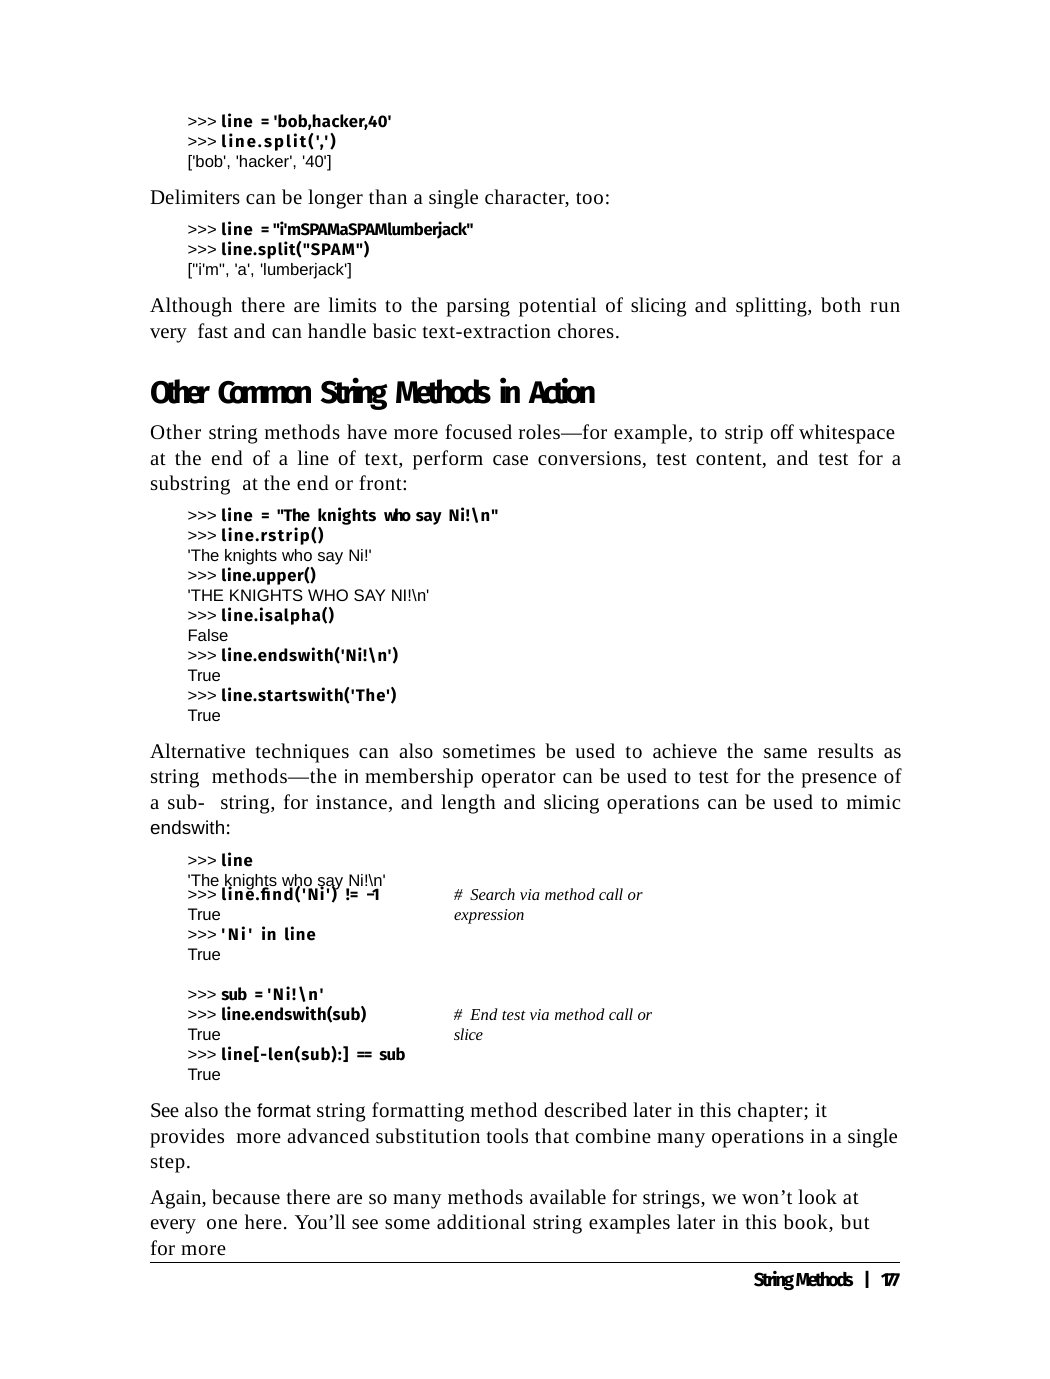

>>> line = 'bob,hacker,40'
>>> line.split(',')
['bob', 'hacker', '40']
Delimiters can be longer than a single character, too:
>>> line = "i'mSPAMaSPAMlumberjack"
>>> line.split("SPAM")
["i'm", 'a', 'lumberjack']
Although there are limits to the parsing potential of slicing and splitting, both run very  fast and can handle basic text-extraction chores.

Other Common String Methods in Action
Other string methods have more focused roles—for example, to strip off whitespace  at the end of a line of text, perform case conversions, test content, and test for a substring  at the end or front:
>>> line = "The knights who say Ni!\n"
>>> line.rstrip()
'The knights who say Ni!'
>>> line.upper()
'THE KNIGHTS WHO SAY NI!\n'
>>> line.isalpha()
False
>>> line.endswith('Ni!\n')
True
>>> line.startswith('The')
True
Alternative techniques can also sometimes be used to achieve the same results as string  methods—the in membership operator can be used to test for the presence of a sub-  string, for instance, and length and slicing operations can be used to mimic endswith:
>>> line
'The knights who say Ni!\n'
>>> line.find('Ni') != −1
True
>>> 'Ni' in line
True
# Search via method call or expression
>>> sub = 'Ni!\n'
>>> line.endswith(sub)
True
>>> line[-len(sub):] == sub
True
# End test via method call or slice
See also the format string formatting method described later in this chapter; it provides  more advanced substitution tools that combine many operations in a single step.
Again, because there are so many methods available for strings, we won’t look at every  one here. You’ll see some additional string examples later in this book, but for more

String Methods  |  177